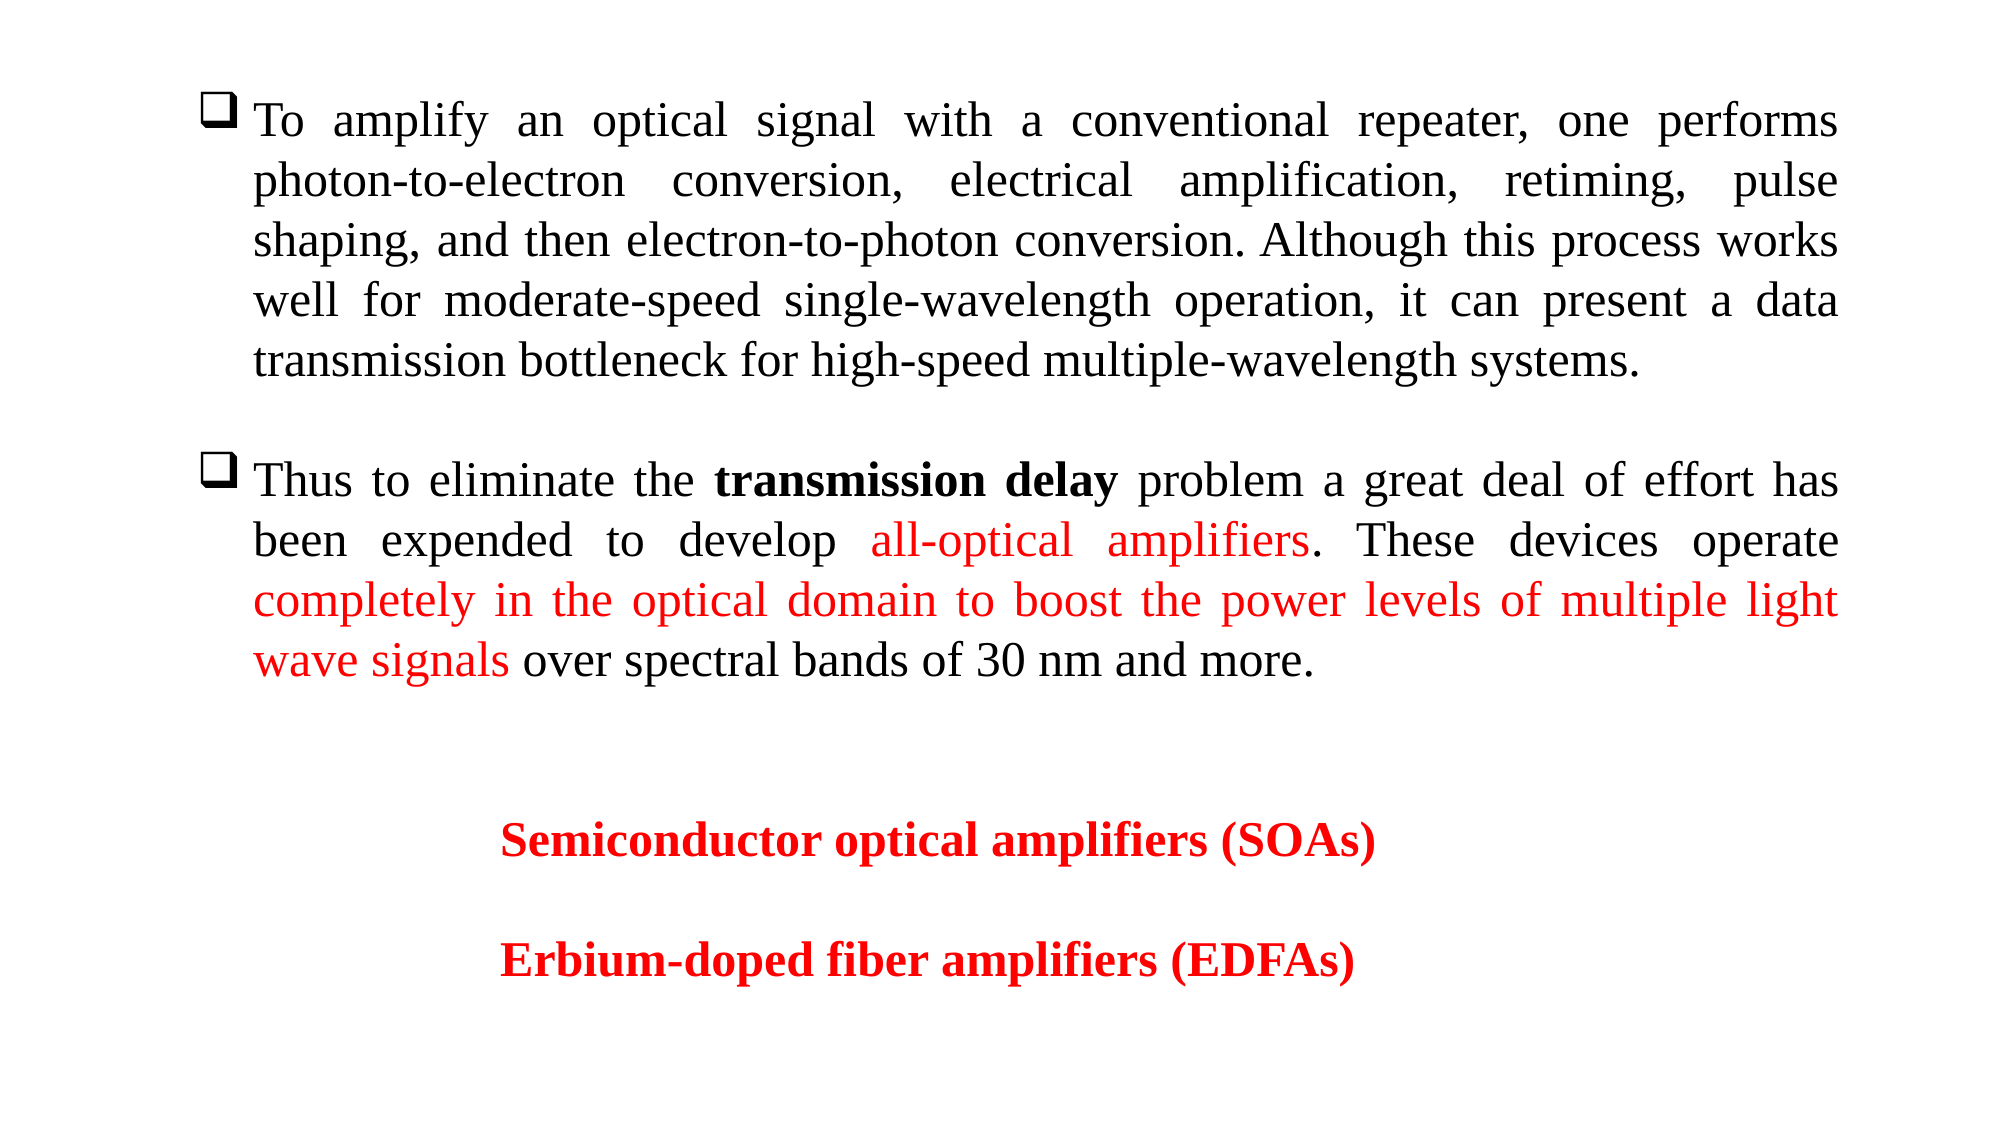

To amplify an optical signal with a conventional repeater, one performs photon-to-electron conversion, electrical amplification, retiming, pulse shaping, and then electron-to-photon conversion. Although this process works well for moderate-speed single-wavelength operation, it can present a data transmission bottleneck for high-speed multiple-wavelength systems.

Thus to eliminate the transmission delay problem a great deal of effort has been expended to develop all-optical amplifiers. These devices operate completely in the optical domain to boost the power levels of multiple light wave signals over spectral bands of 30 nm and more.
Semiconductor optical amplifiers (SOAs)

Erbium-doped fiber amplifiers (EDFAs)